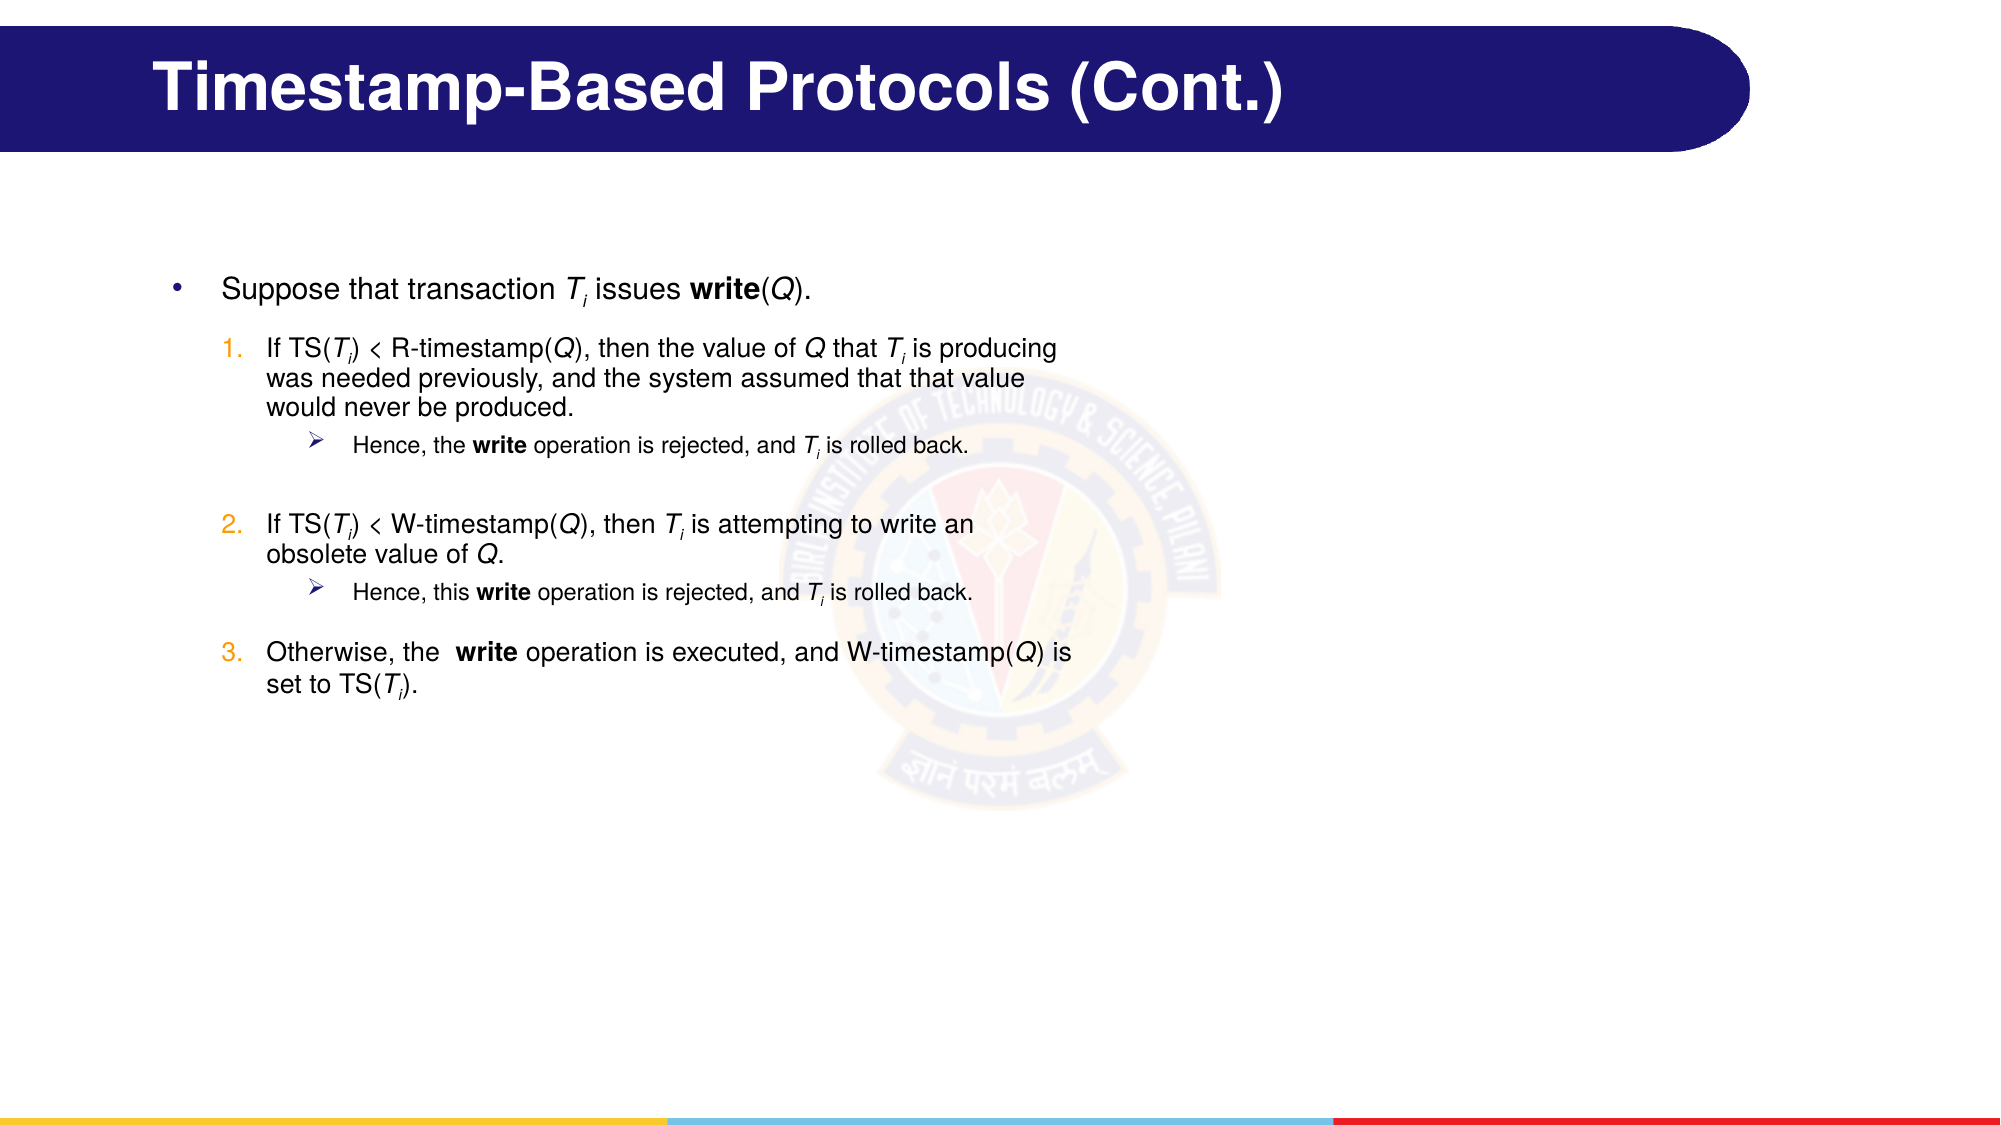

# Timestamp-Based Protocols (Cont.)

Suppose that transaction Ti issues write(Q).

1.   If TS(Ti) < R-timestamp(Q), then the value of Q that Ti is producing
      was needed previously, and the system assumed that that value
      would never be produced.
Hence, the write operation is rejected, and Ti is rolled back.

2.   If TS(Ti) < W-timestamp(Q), then Ti is attempting to write an
      obsolete value of Q.
Hence, this write operation is rejected, and Ti is rolled back.

3.   Otherwise, the  write operation is executed, and W-timestamp(Q) is
      set to TS(Ti).